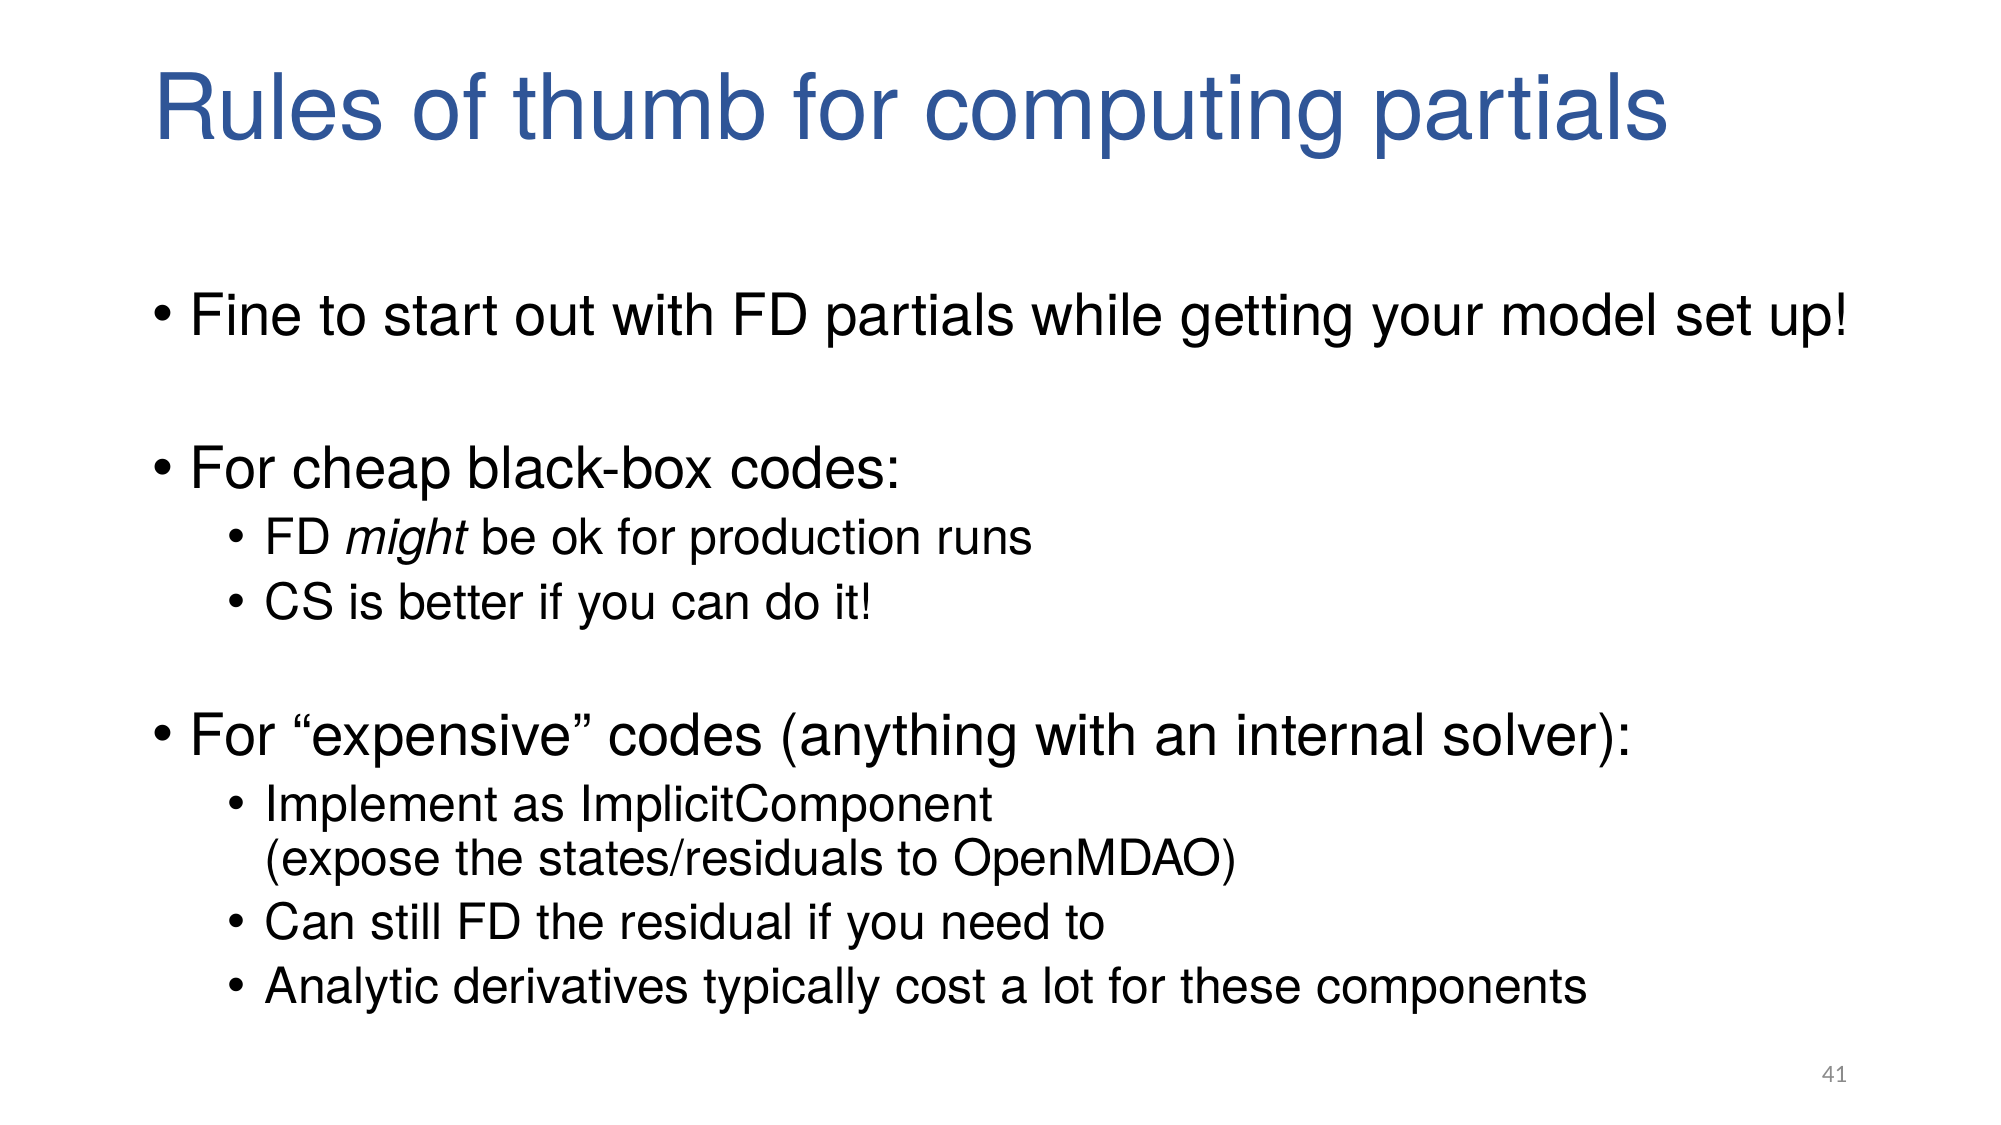

# Rules of thumb for computing partials
Fine to start out with FD partials while getting your model set up!
For cheap black-box codes:
FD might be ok for production runs
CS is better if you can do it!
For “expensive” codes (anything with an internal solver):
Implement as ImplicitComponent
(expose the states/residuals to OpenMDAO)
Can still FD the residual if you need to
Analytic derivatives typically cost a lot for these components
41